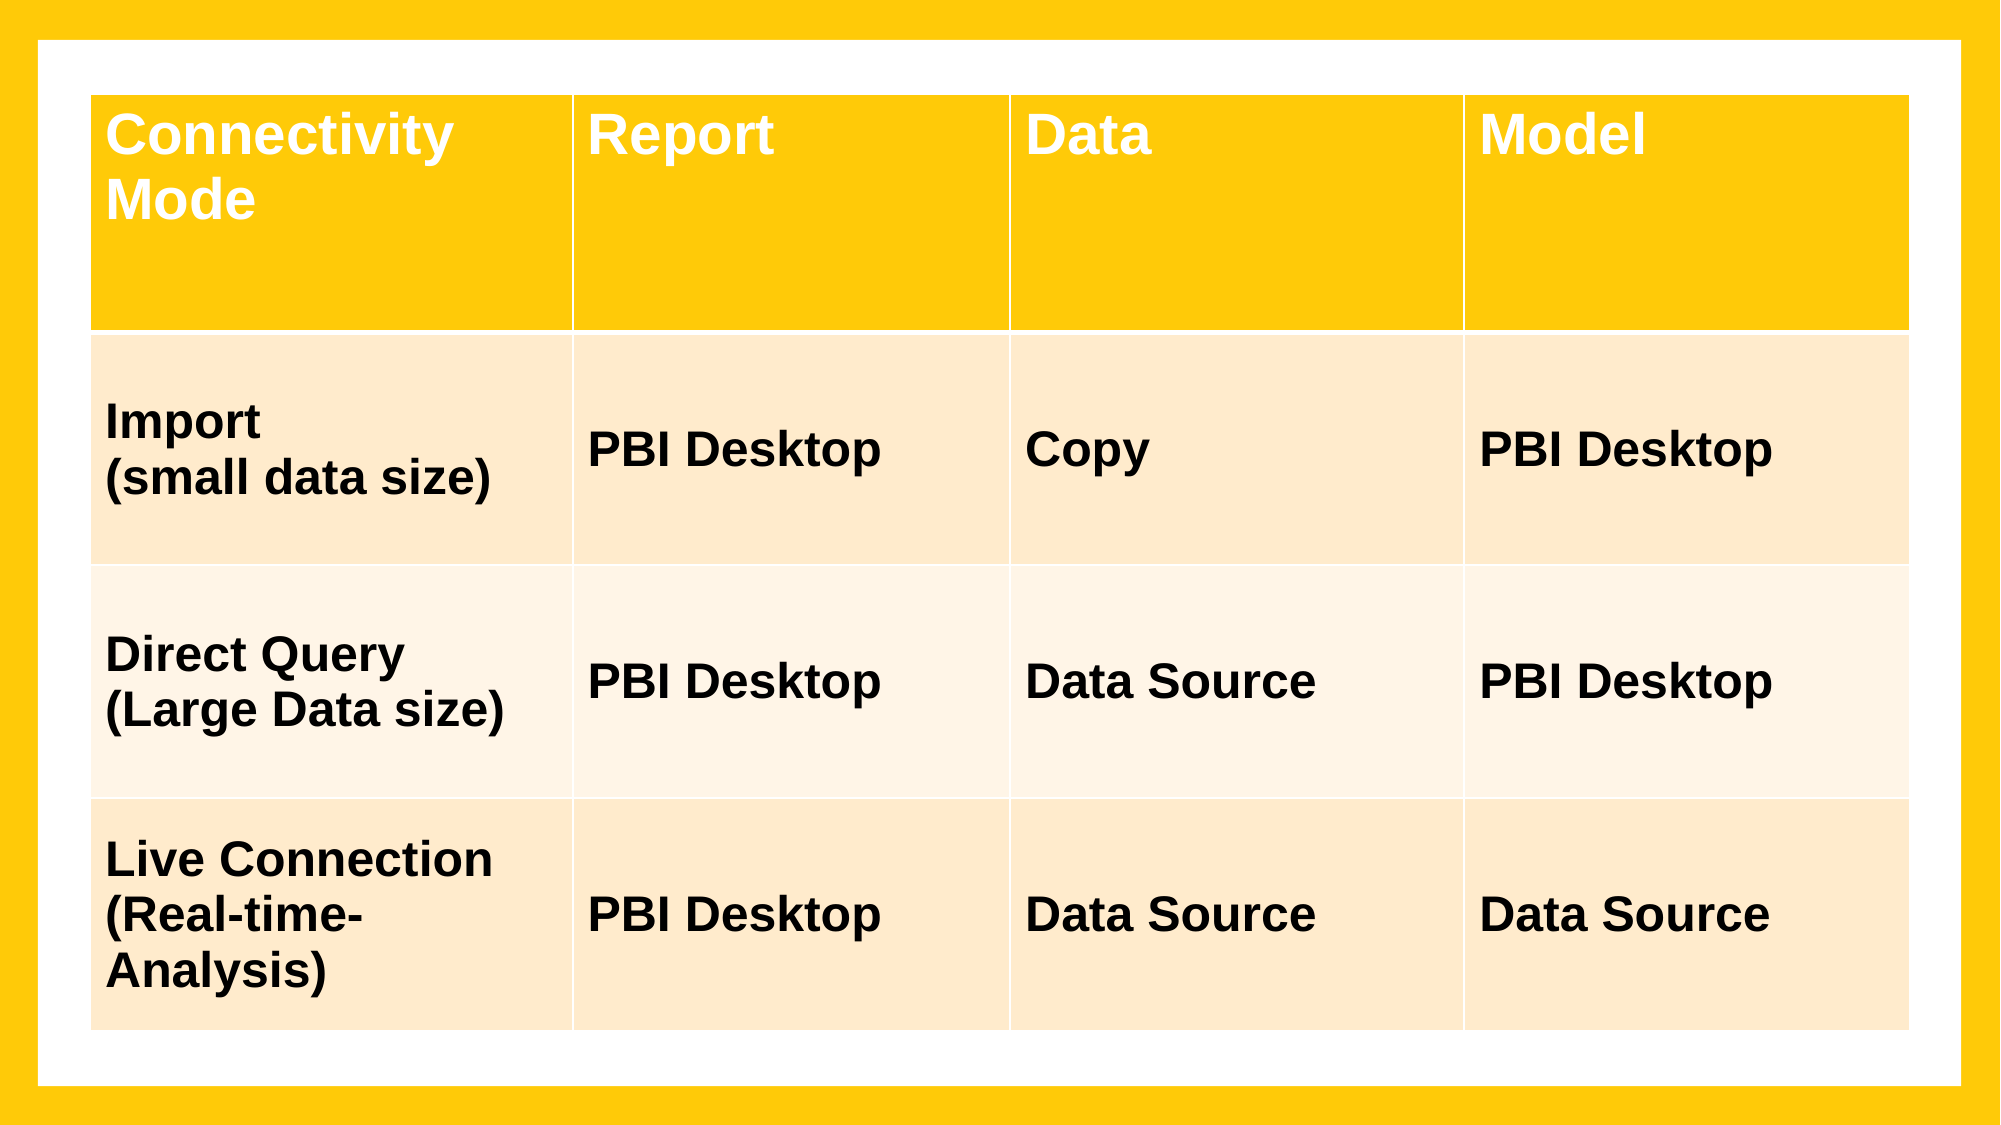

| Connectivity Mode | Report | Data | Model |
| --- | --- | --- | --- |
| Import (small data size) | PBI Desktop | Copy | PBI Desktop |
| Direct Query (Large Data size) | PBI Desktop | Data Source | PBI Desktop |
| Live Connection (Real-time-Analysis) | PBI Desktop | Data Source | Data Source |